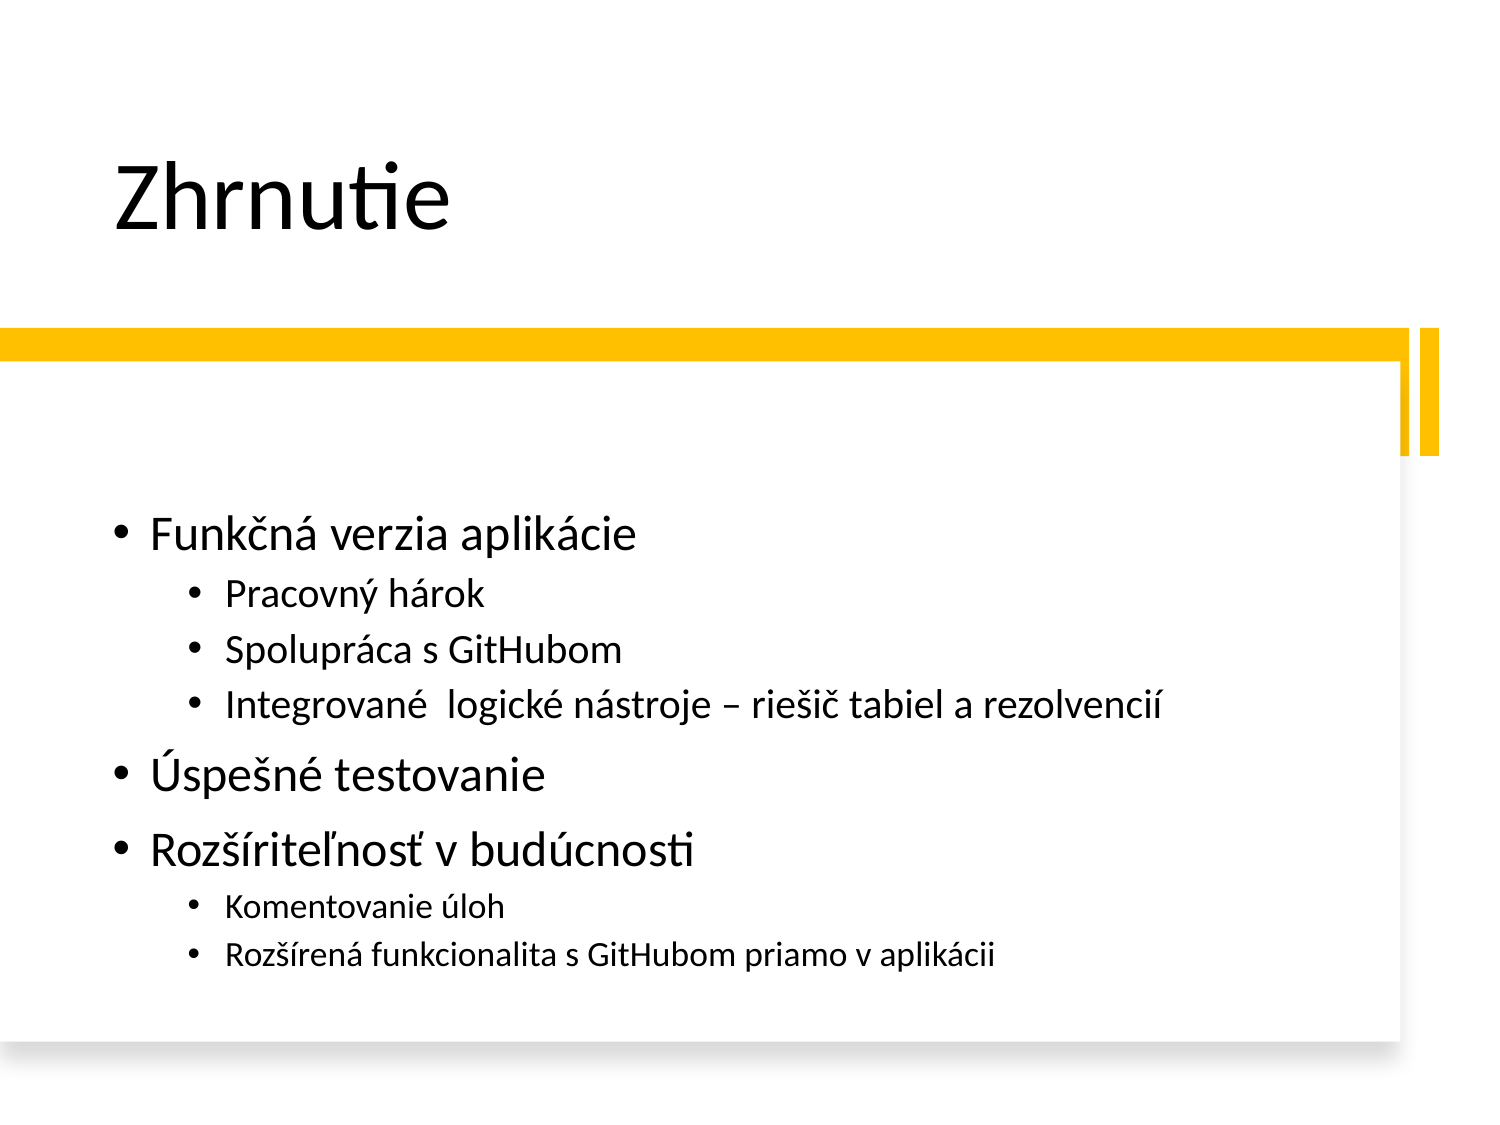

# Zhrnutie

Funkčná verzia aplikácie
Pracovný hárok
Spolupráca s GitHubom
Integrované  logické nástroje – riešič tabiel a rezolvencií
Úspešné testovanie
Rozšíriteľnosť v budúcnosti
Komentovanie úloh
Rozšírená funkcionalita s GitHubom priamo v aplikácii